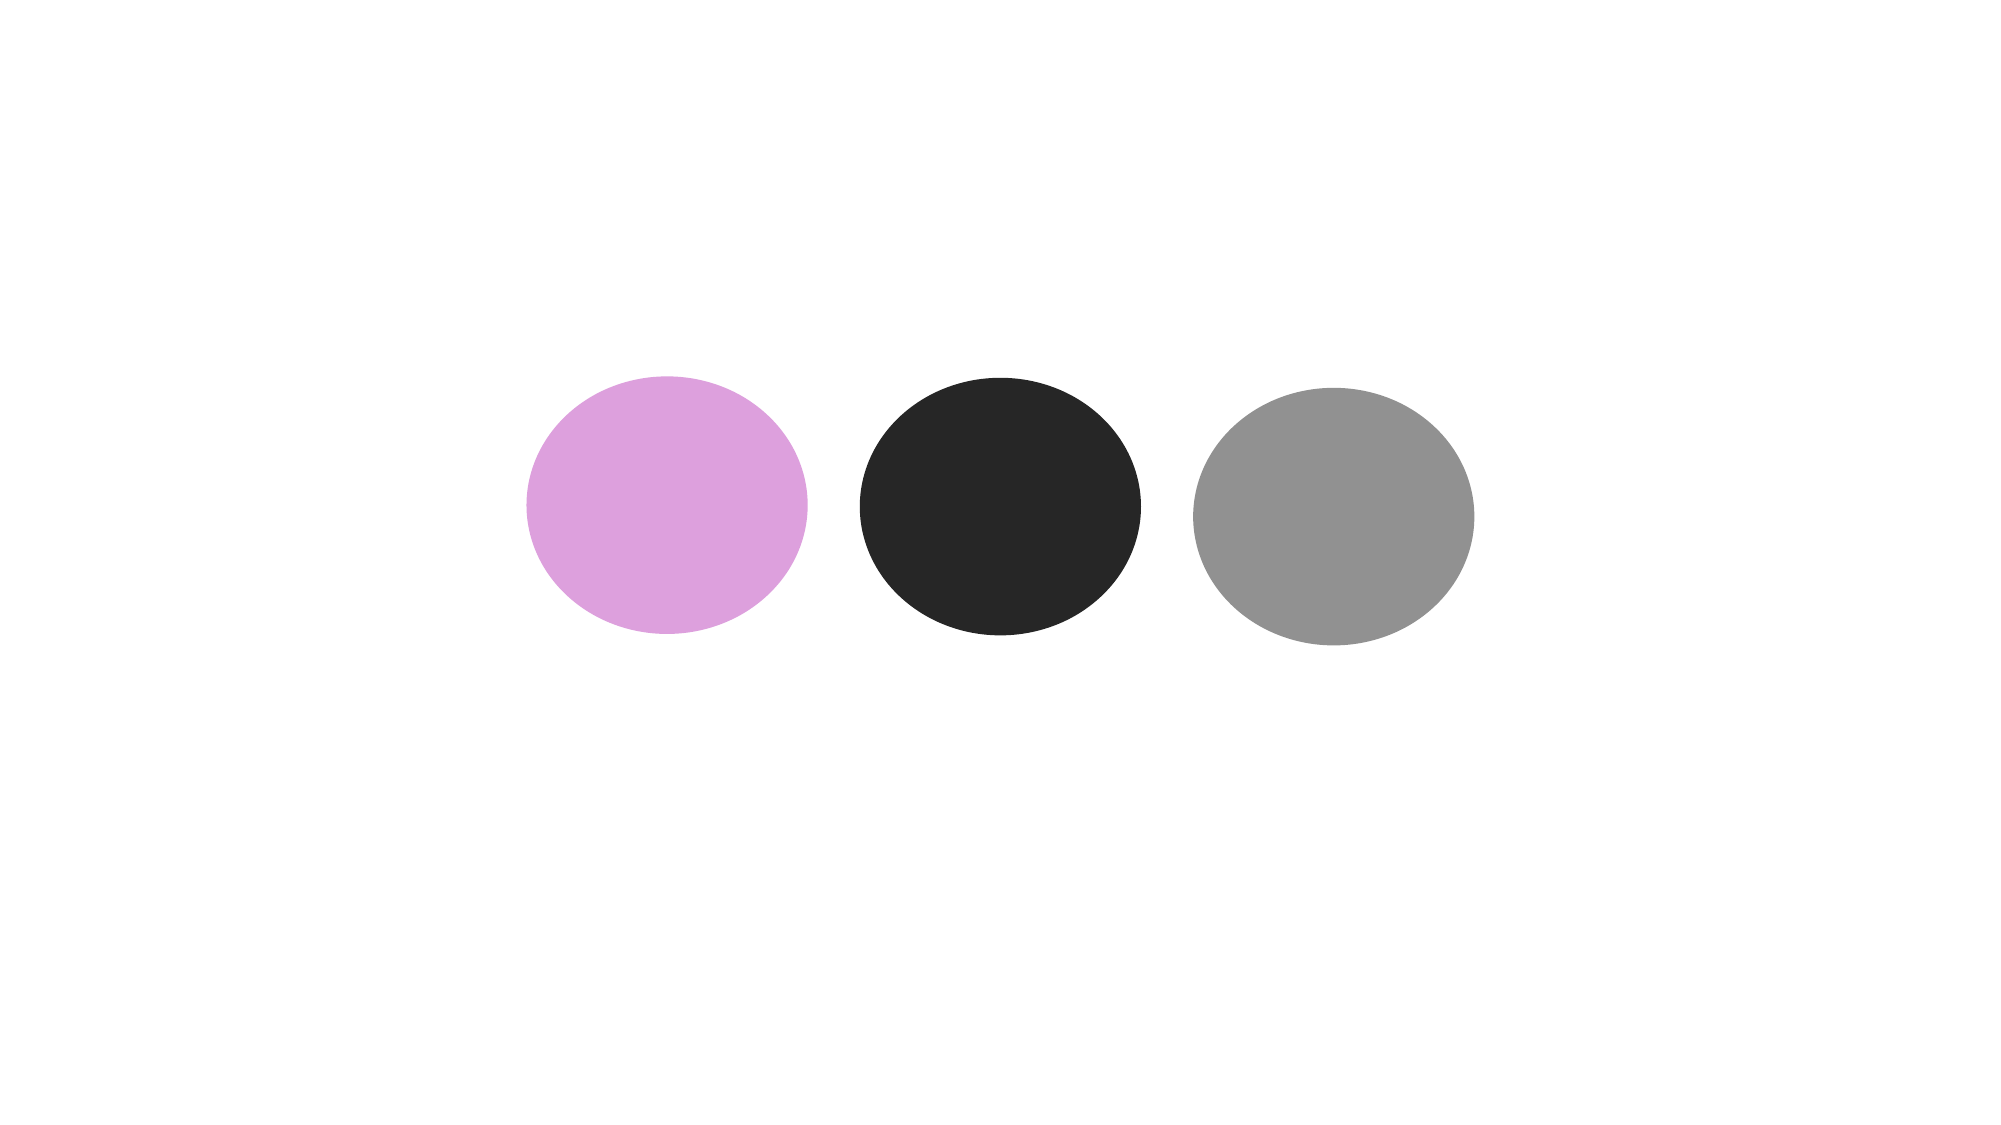

Делали: Павел Шардин, Артем Демкин

# UNI-RU